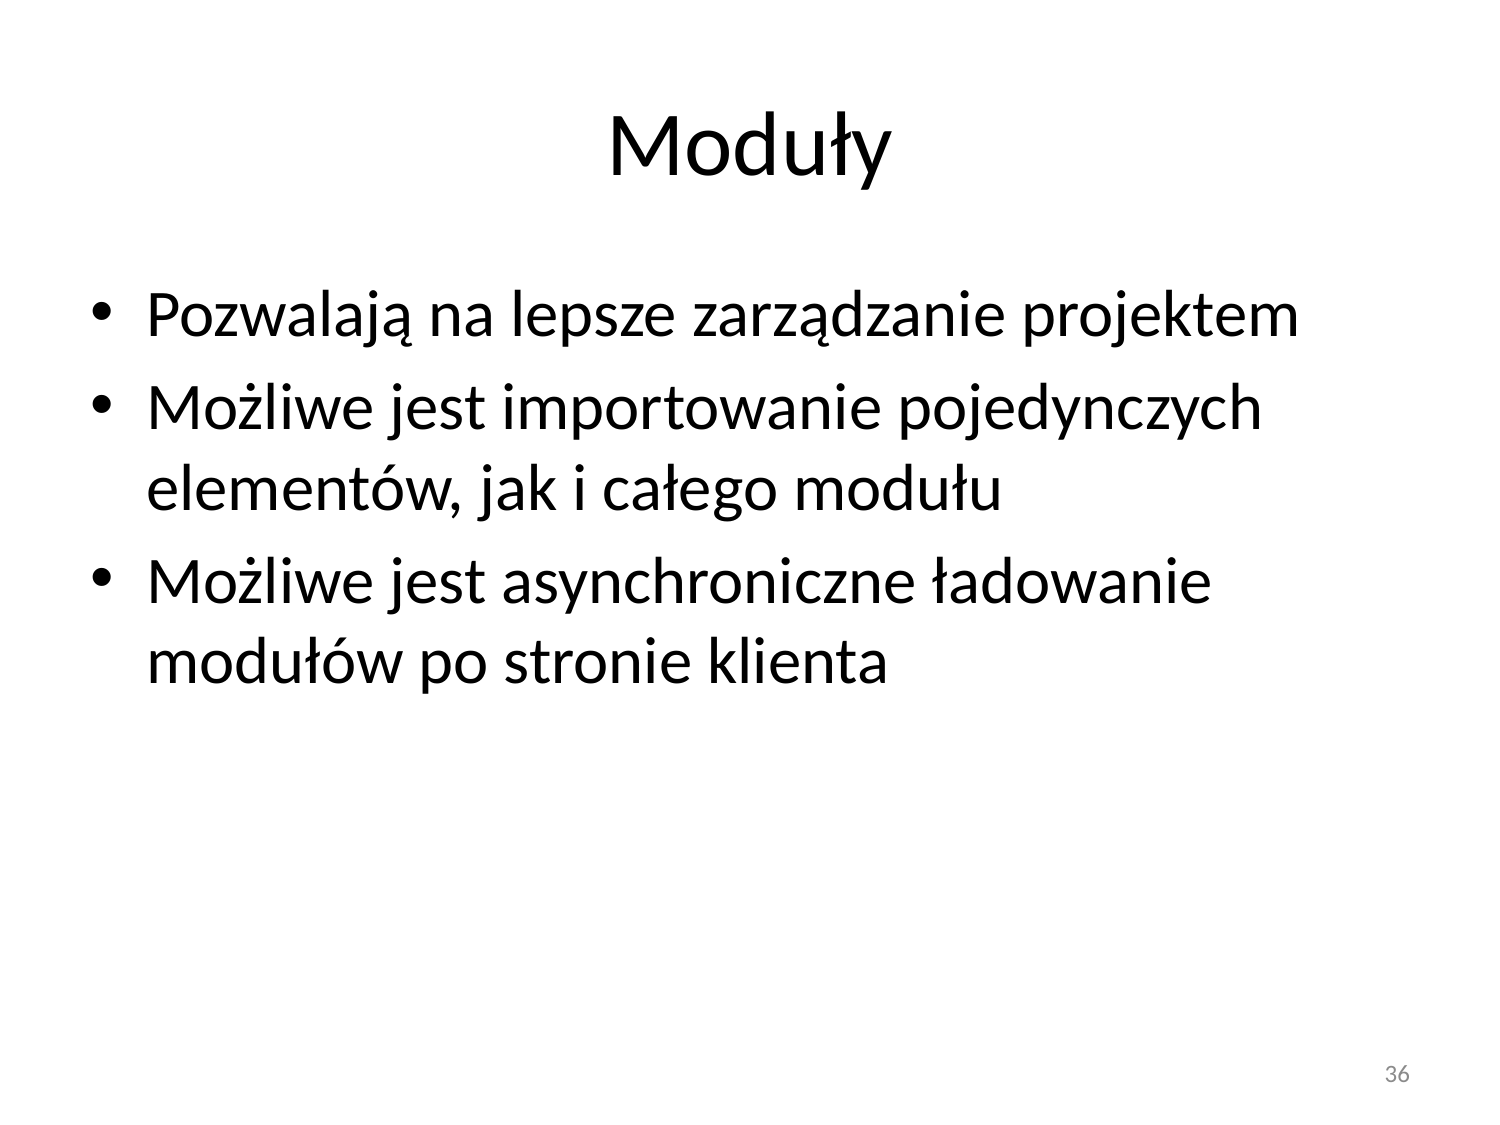

# Moduły
Pozwalają na lepsze zarządzanie projektem
Możliwe jest importowanie pojedynczych elementów, jak i całego modułu
Możliwe jest asynchroniczne ładowanie modułów po stronie klienta
36